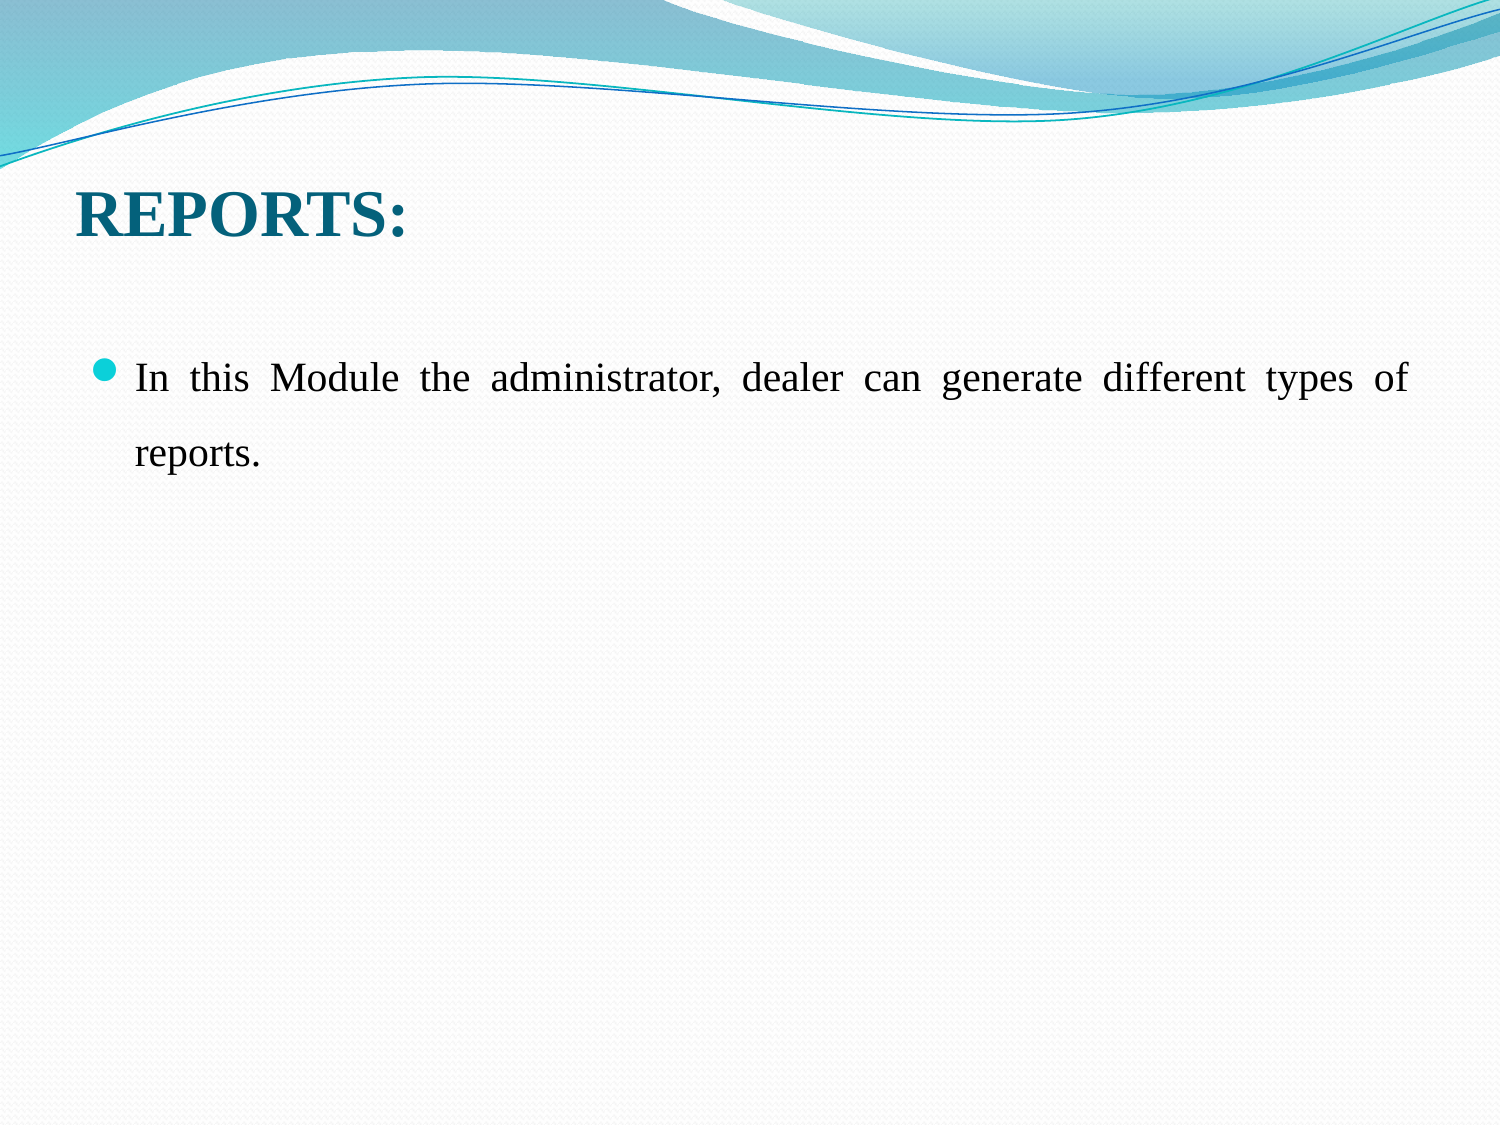

# REPORTS:
In this Module the administrator, dealer can generate different types of reports.